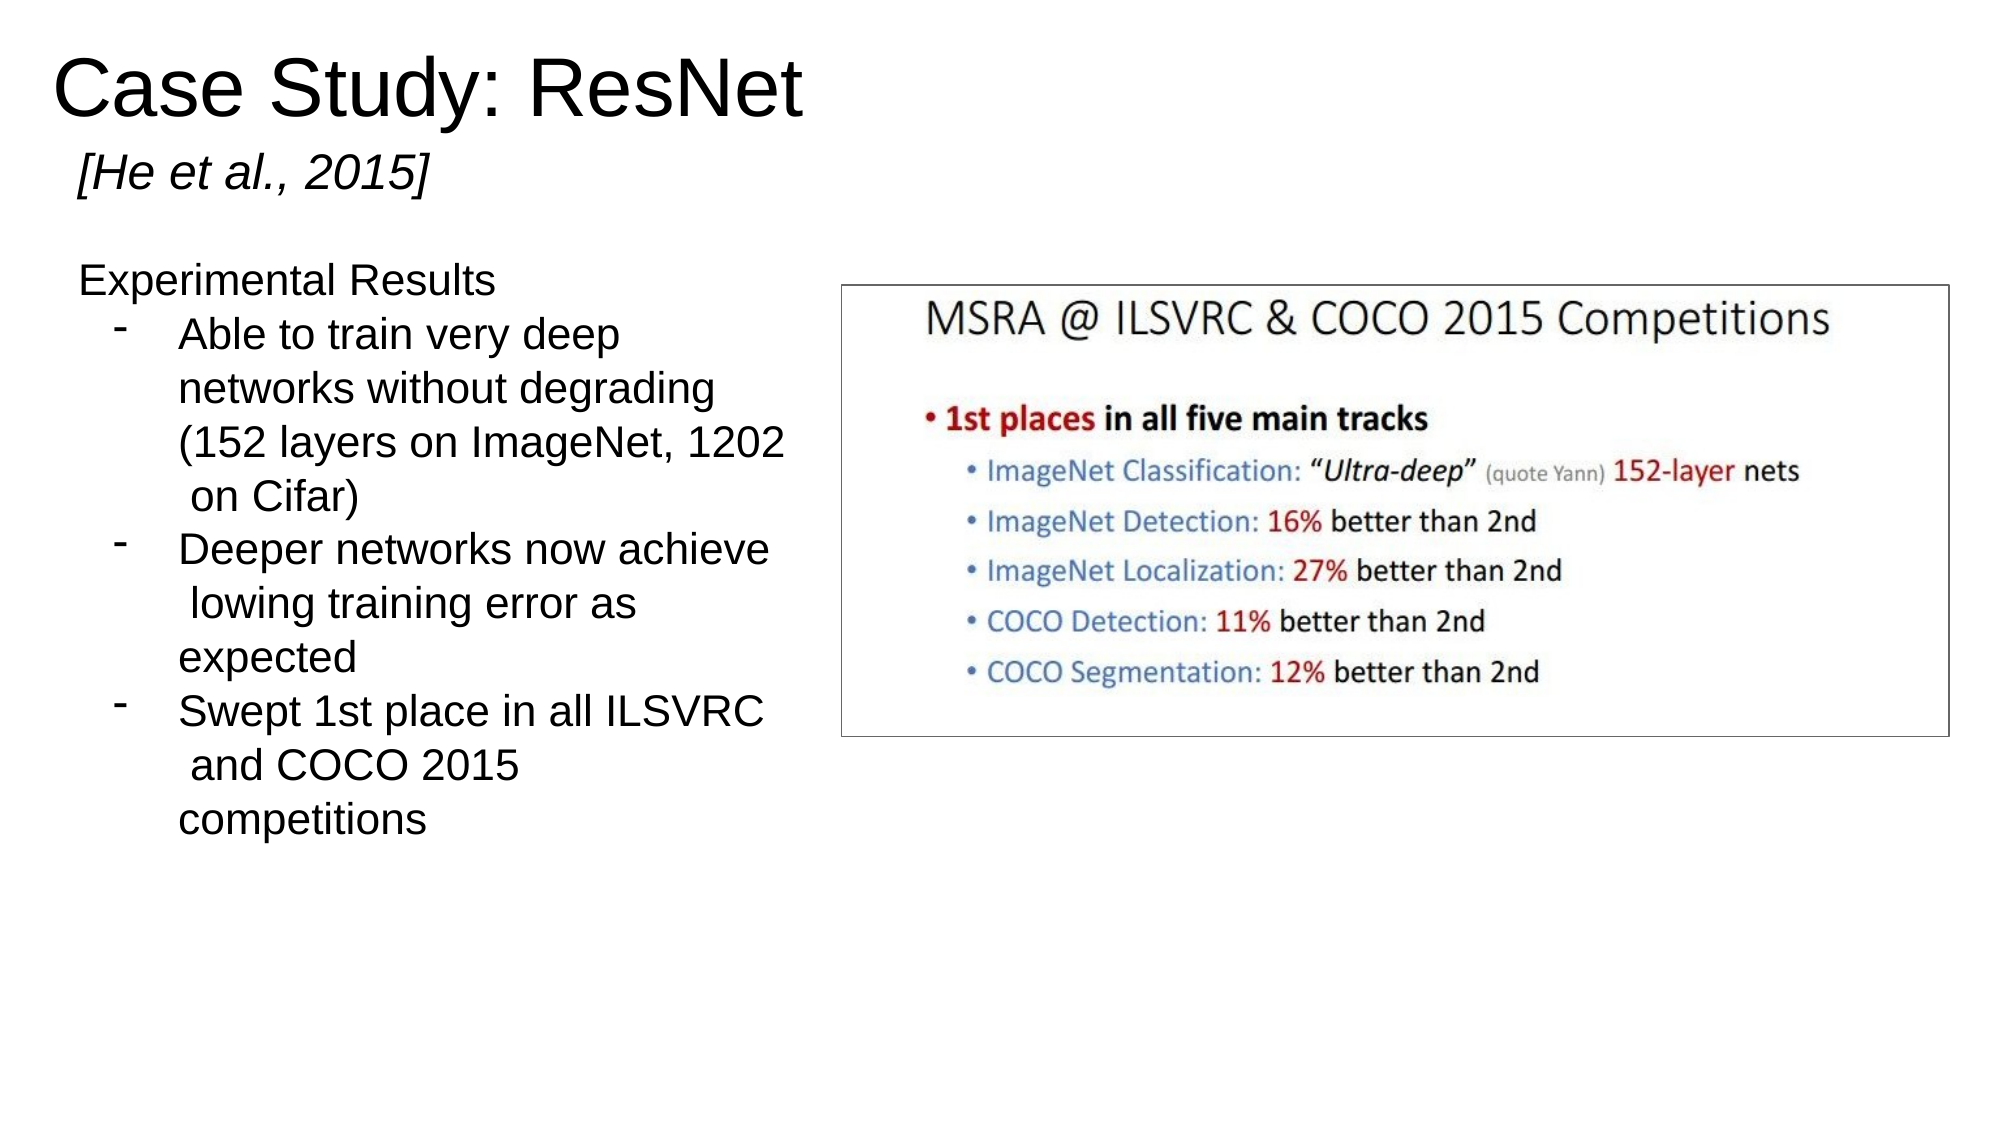

# Case Study: ResNet
[He et al., 2015]
Experimental Results
Able to train very deep  networks without degrading  (152 layers on ImageNet, 1202  on Cifar)
Deeper networks now achieve  lowing training error as  expected
Swept 1st place in all ILSVRC  and COCO 2015 competitions

Fei-Fei Li & Justin Johnson & Serena Yeung	Lecture 9 -	May 2, 2017